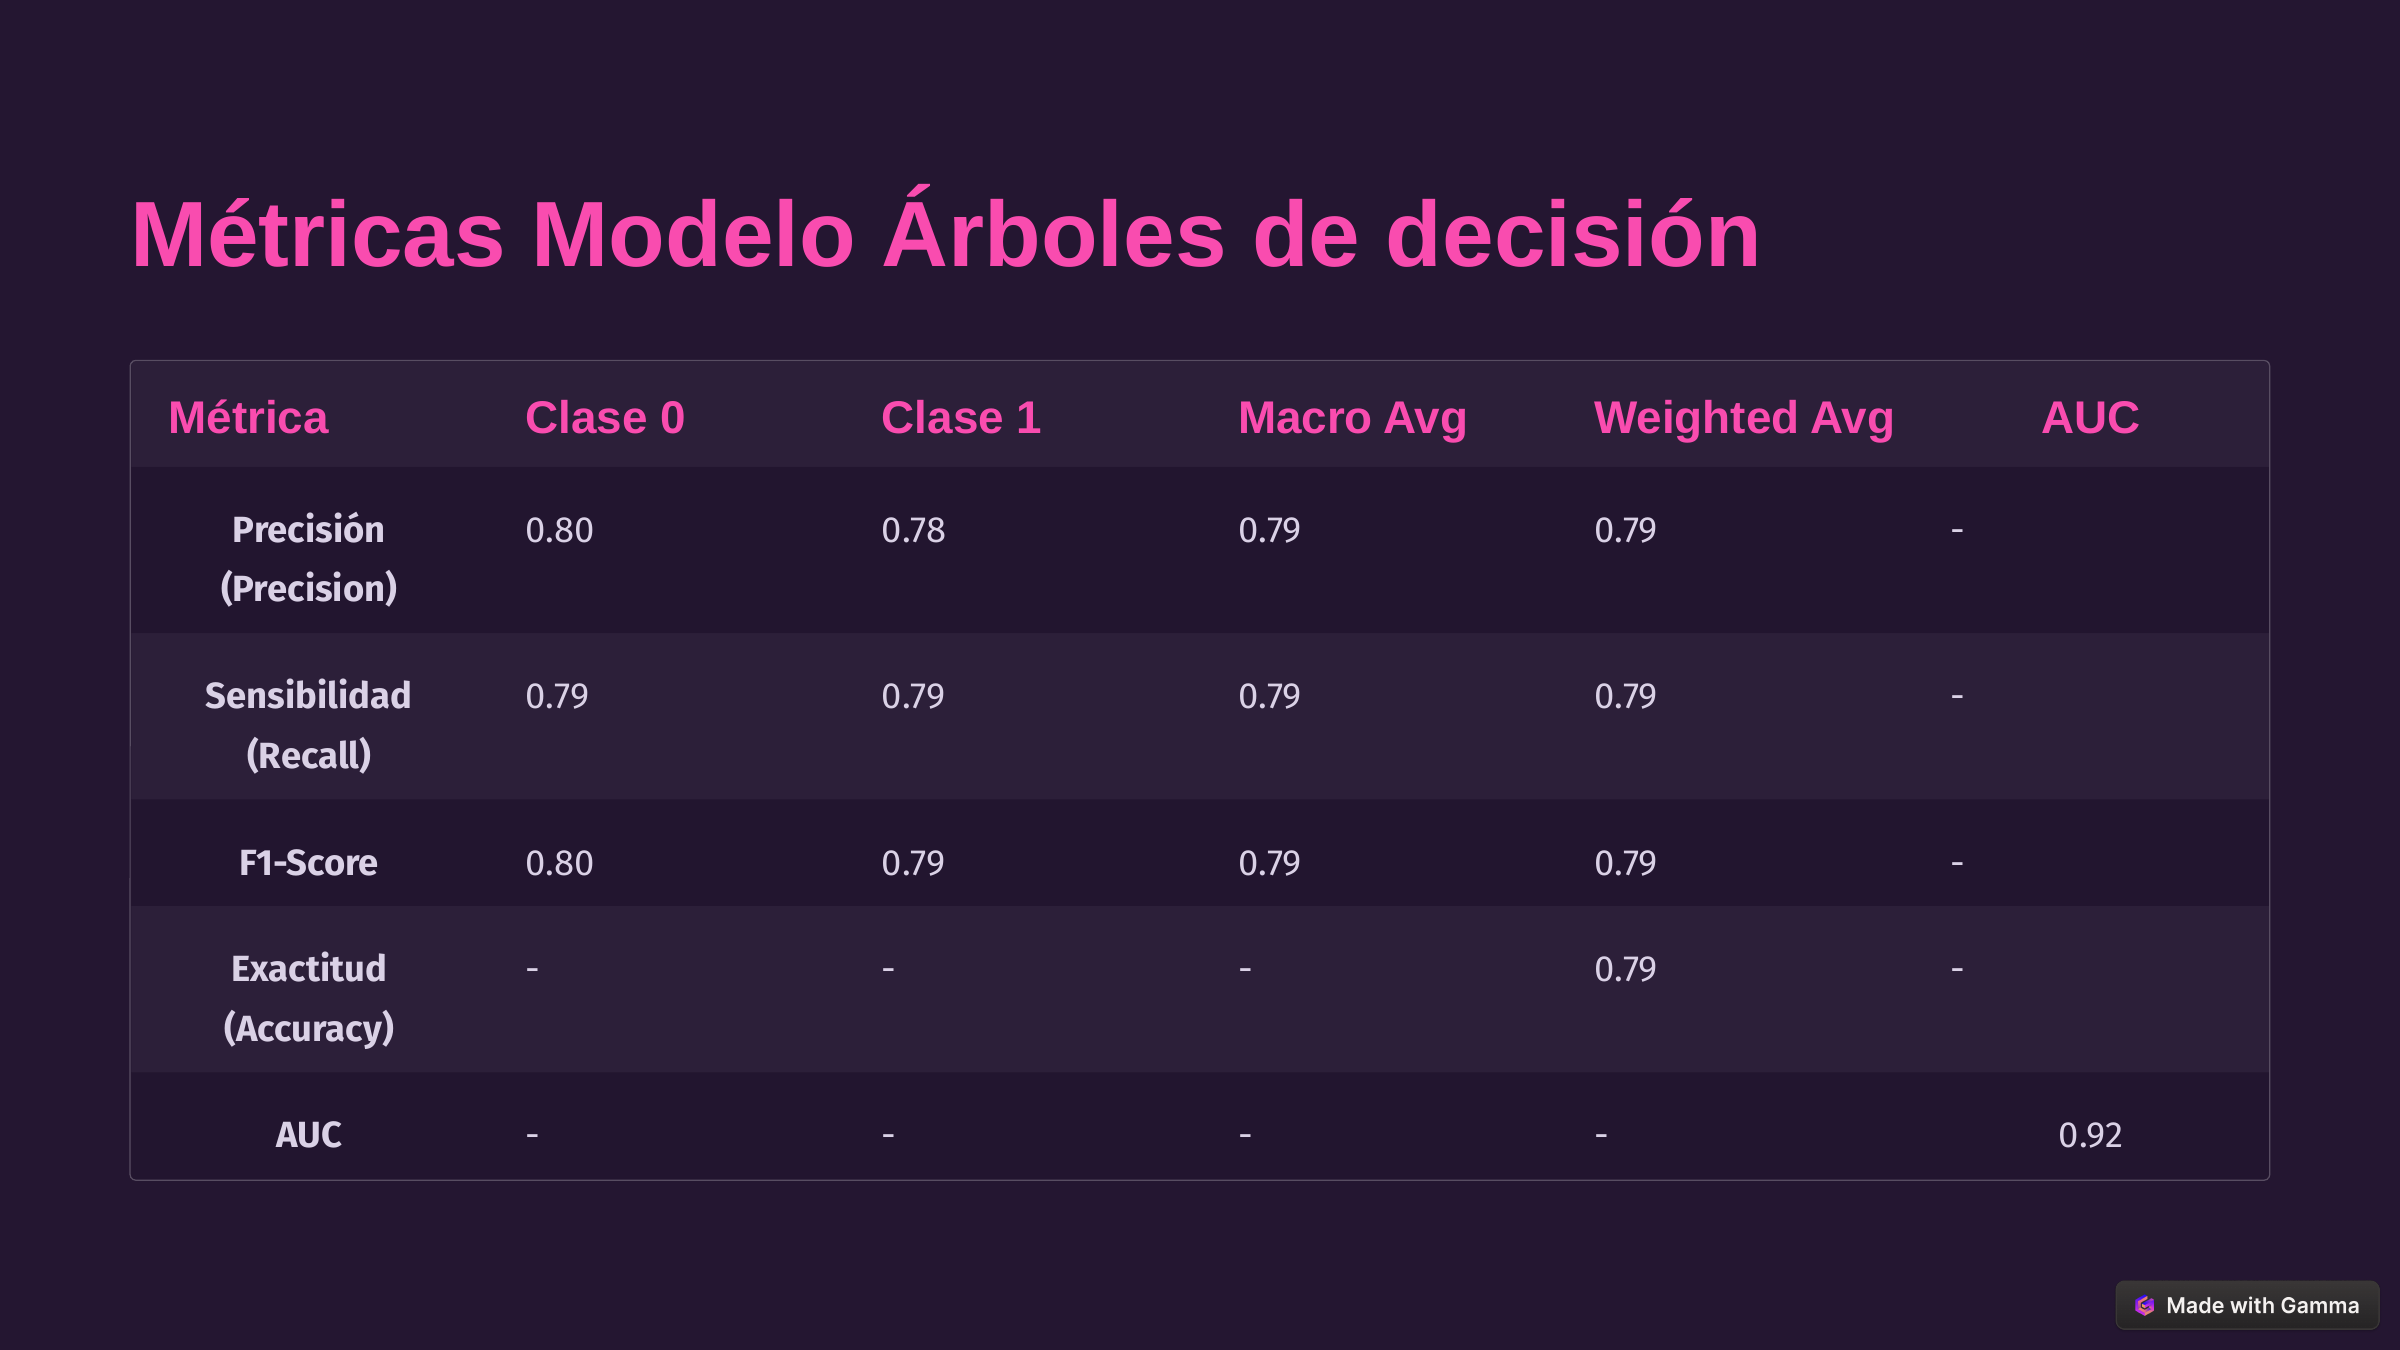

Métricas Modelo Árboles de decisión

Métrica
Clase 0
Clase 1
Macro Avg
Weighted Avg
AUC

Precisión (Precision)
0.80
0.78
0.79
0.79
-

Sensibilidad (Recall)
0.79
0.79
0.79
0.79
-

F1-Score
0.80
0.79
0.79
0.79
-

Exactitud (Accuracy)
-
-
-
0.79
-

AUC
-
-
-
-
0.92